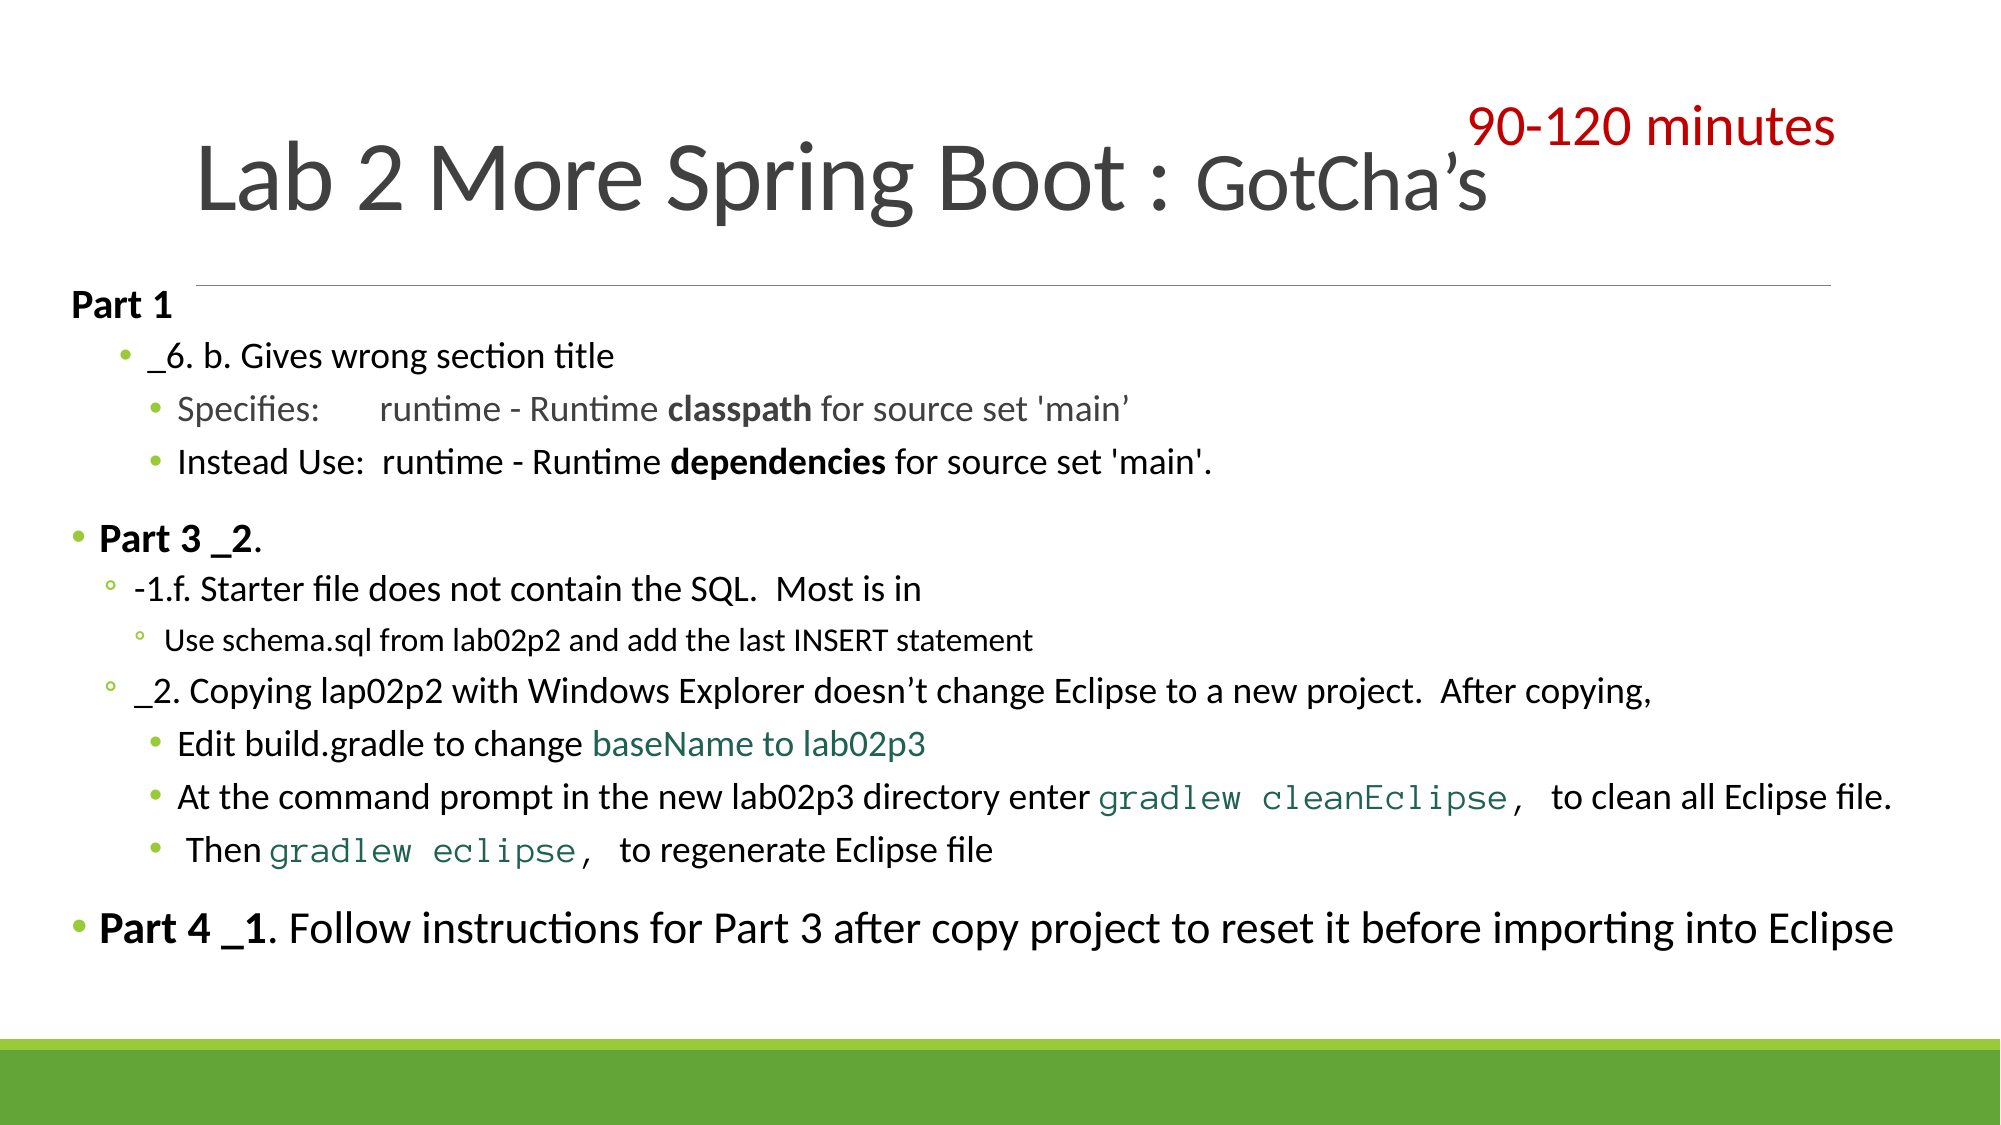

# Lab 2 More Spring Boot : GotCha’s
90-120 minutes
Part 1
_6. b. Gives wrong section title
Specifies:       runtime - Runtime classpath for source set 'main’
Instead Use:  runtime - Runtime dependencies for source set 'main'.
Part 3 _2.
-1.f. Starter file does not contain the SQL.  Most is in
Use schema.sql from lab02p2 and add the last INSERT statement
_2. Copying lap02p2 with Windows Explorer doesn’t change Eclipse to a new project.  After copying,
Edit build.gradle to change baseName to lab02p3
At the command prompt in the new lab02p3 directory enter gradlew cleanEclipse, to clean all Eclipse file.
 Then gradlew eclipse, to regenerate Eclipse file
Part 4 _1. Follow instructions for Part 3 after copy project to reset it before importing into Eclipse